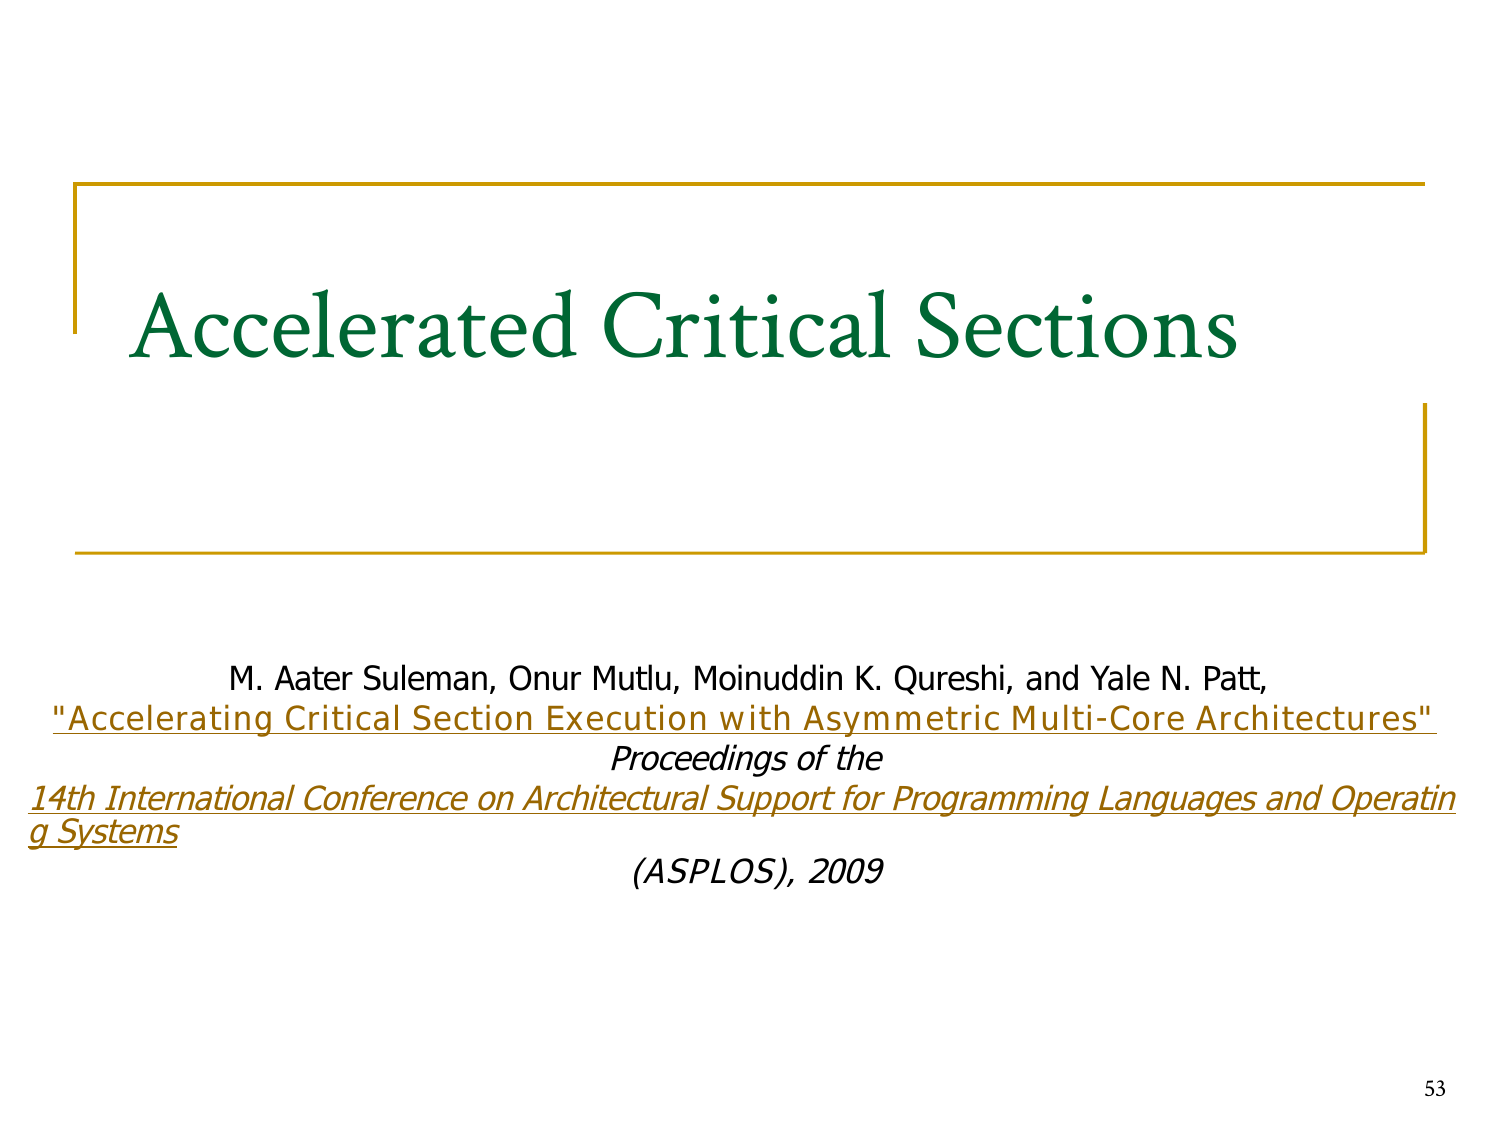

# Accelerated Critical Sections
M. Aater Suleman, Onur Mutlu, Moinuddin K. Qureshi, and Yale N. Patt,
"Accelerating Critical Section Execution with Asymmetric Multi-Core Architectures"
Proceedings of the 14th International Conference on Architectural Support for Programming Languages and Operating Systems (ASPLOS), 2009
53